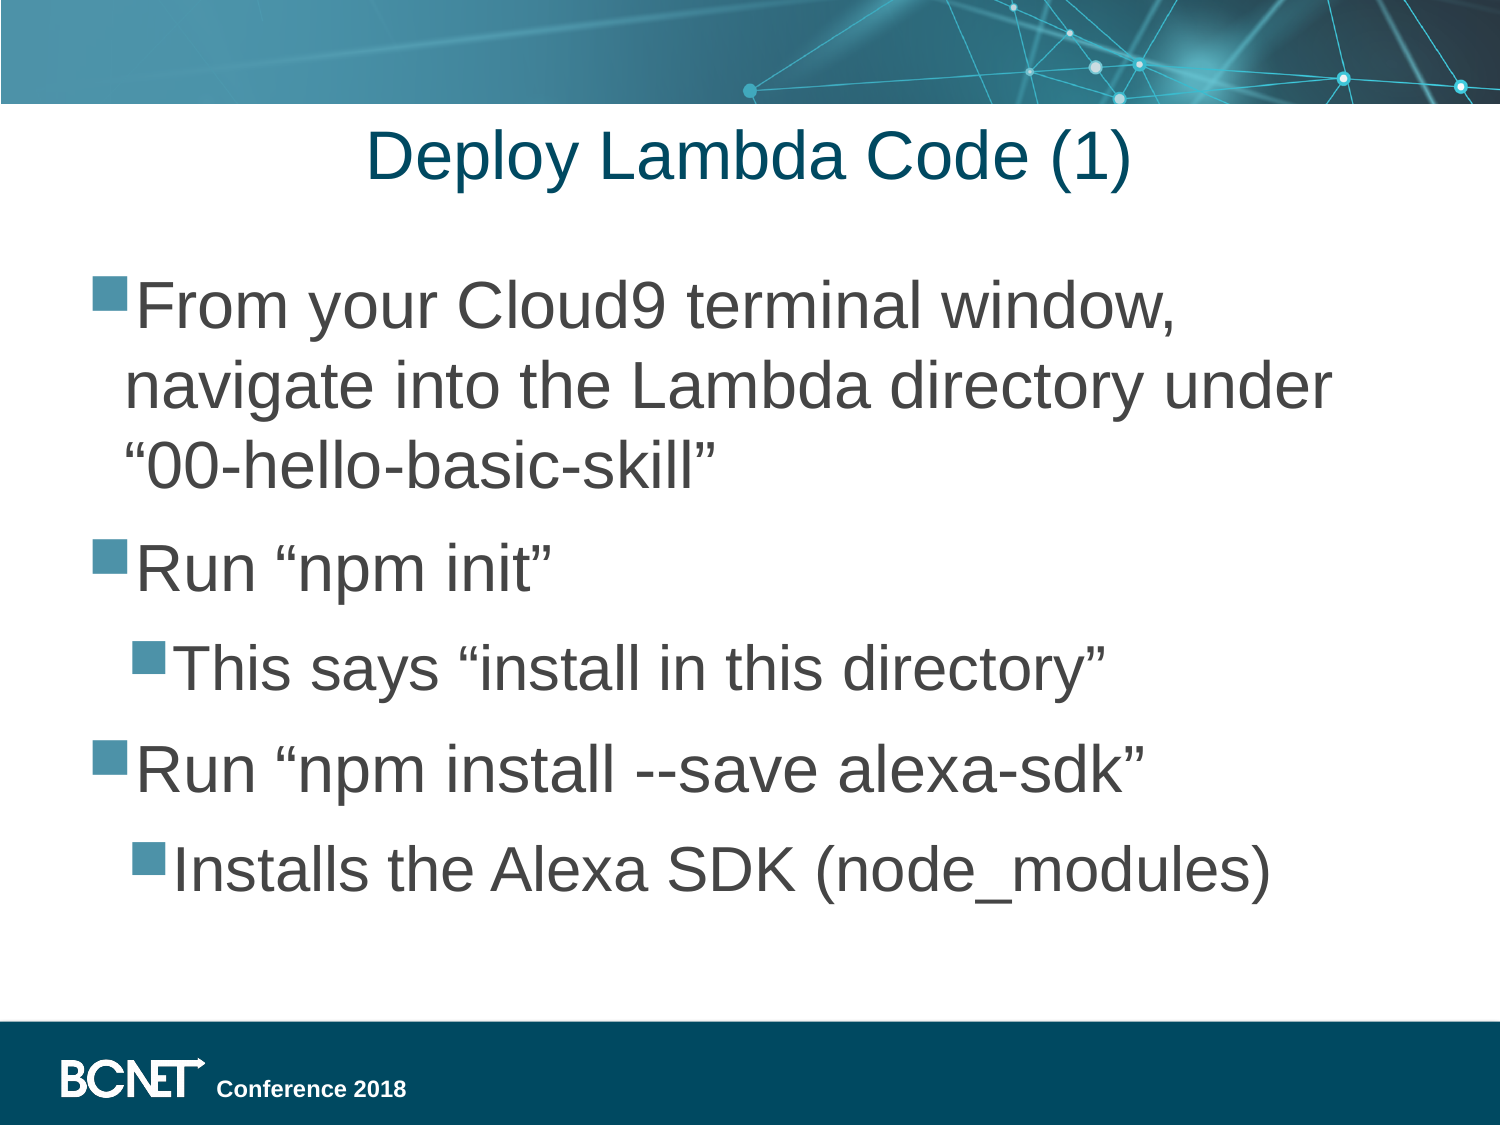

# Deploy Lambda Code (1)
From your Cloud9 terminal window, navigate into the Lambda directory under “00-hello-basic-skill”
Run “npm init”
This says “install in this directory”
Run “npm install --save alexa-sdk”
Installs the Alexa SDK (node_modules)